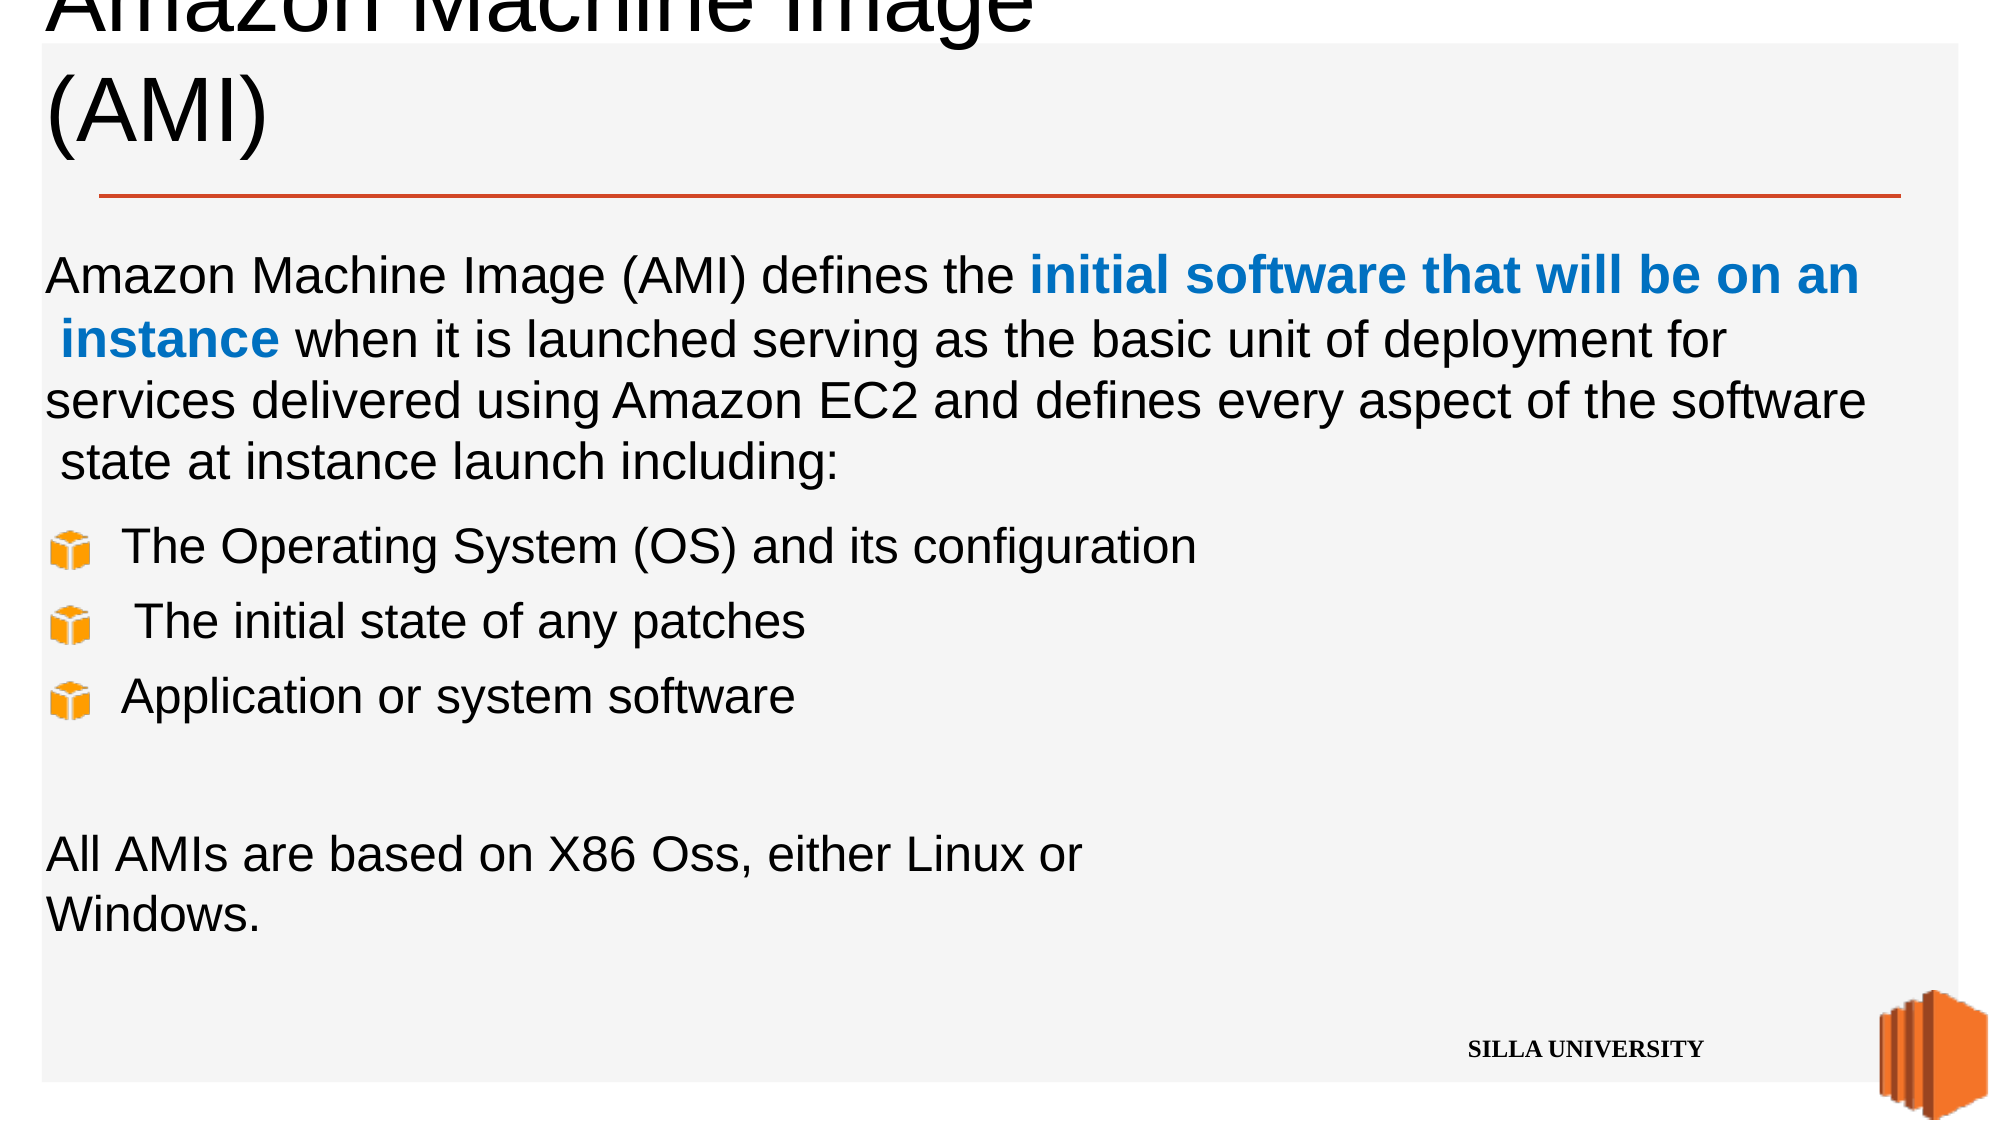

# Amazon	Machine	Image	(AMI)
Amazon Machine Image (AMI) defines the initial software that will be on an  instance when it is launched serving as the basic unit of deployment for  services delivered using Amazon EC2 and defines every aspect of the software  state at instance launch including:
The Operating System (OS) and its configuration  The initial state of any patches
Application or system software

All AMIs are based on X86 Oss, either Linux or Windows.